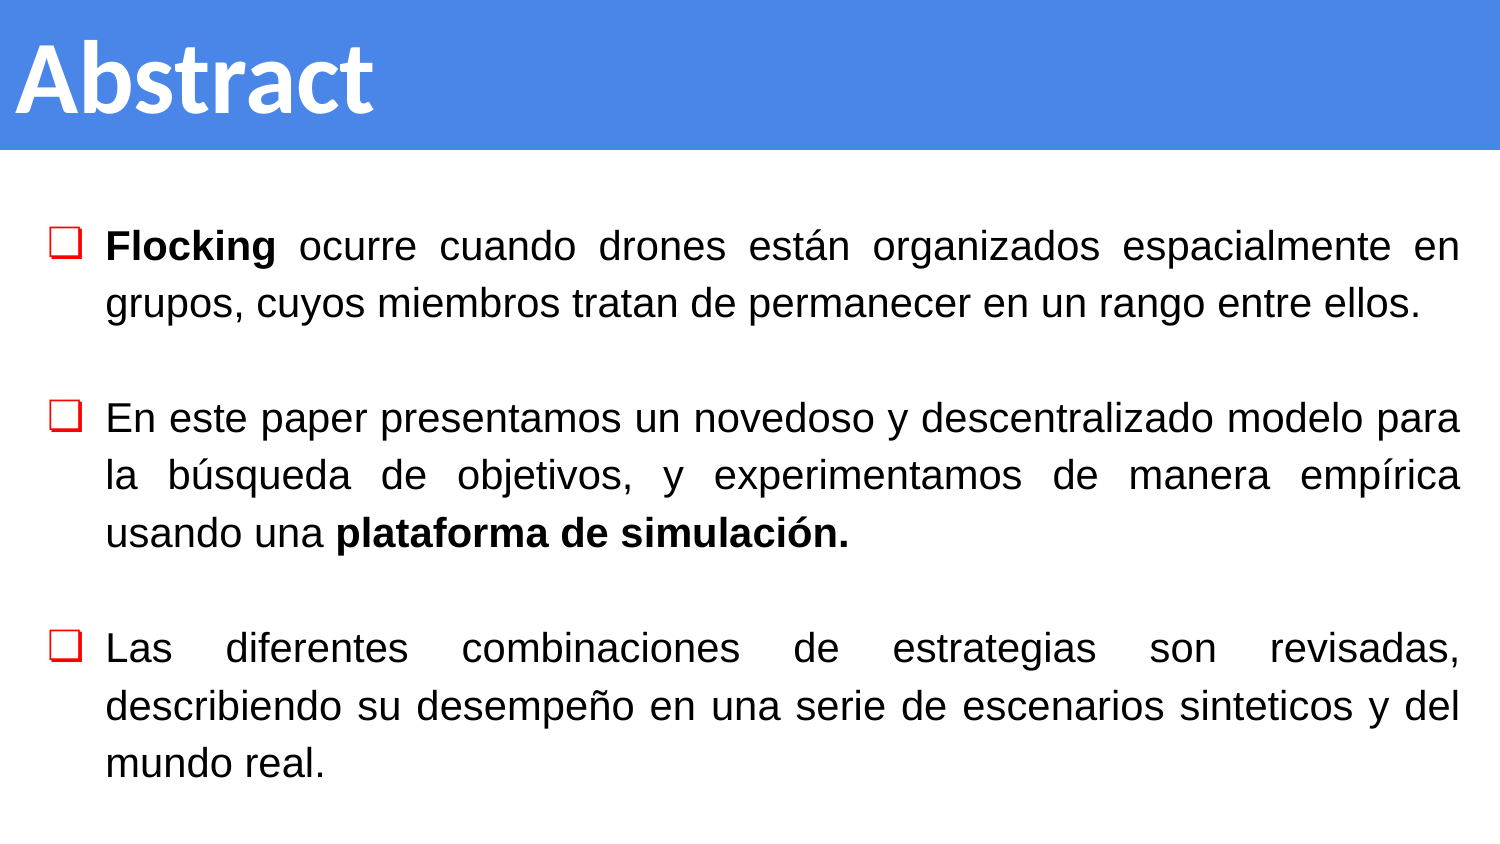

# Abstract
Flocking ocurre cuando drones están organizados espacialmente en grupos, cuyos miembros tratan de permanecer en un rango entre ellos.

En este paper presentamos un novedoso y descentralizado modelo para la búsqueda de objetivos, y experimentamos de manera empírica usando una plataforma de simulación.

Las diferentes combinaciones de estrategias son revisadas, describiendo su desempeño en una serie de escenarios sinteticos y del mundo real.